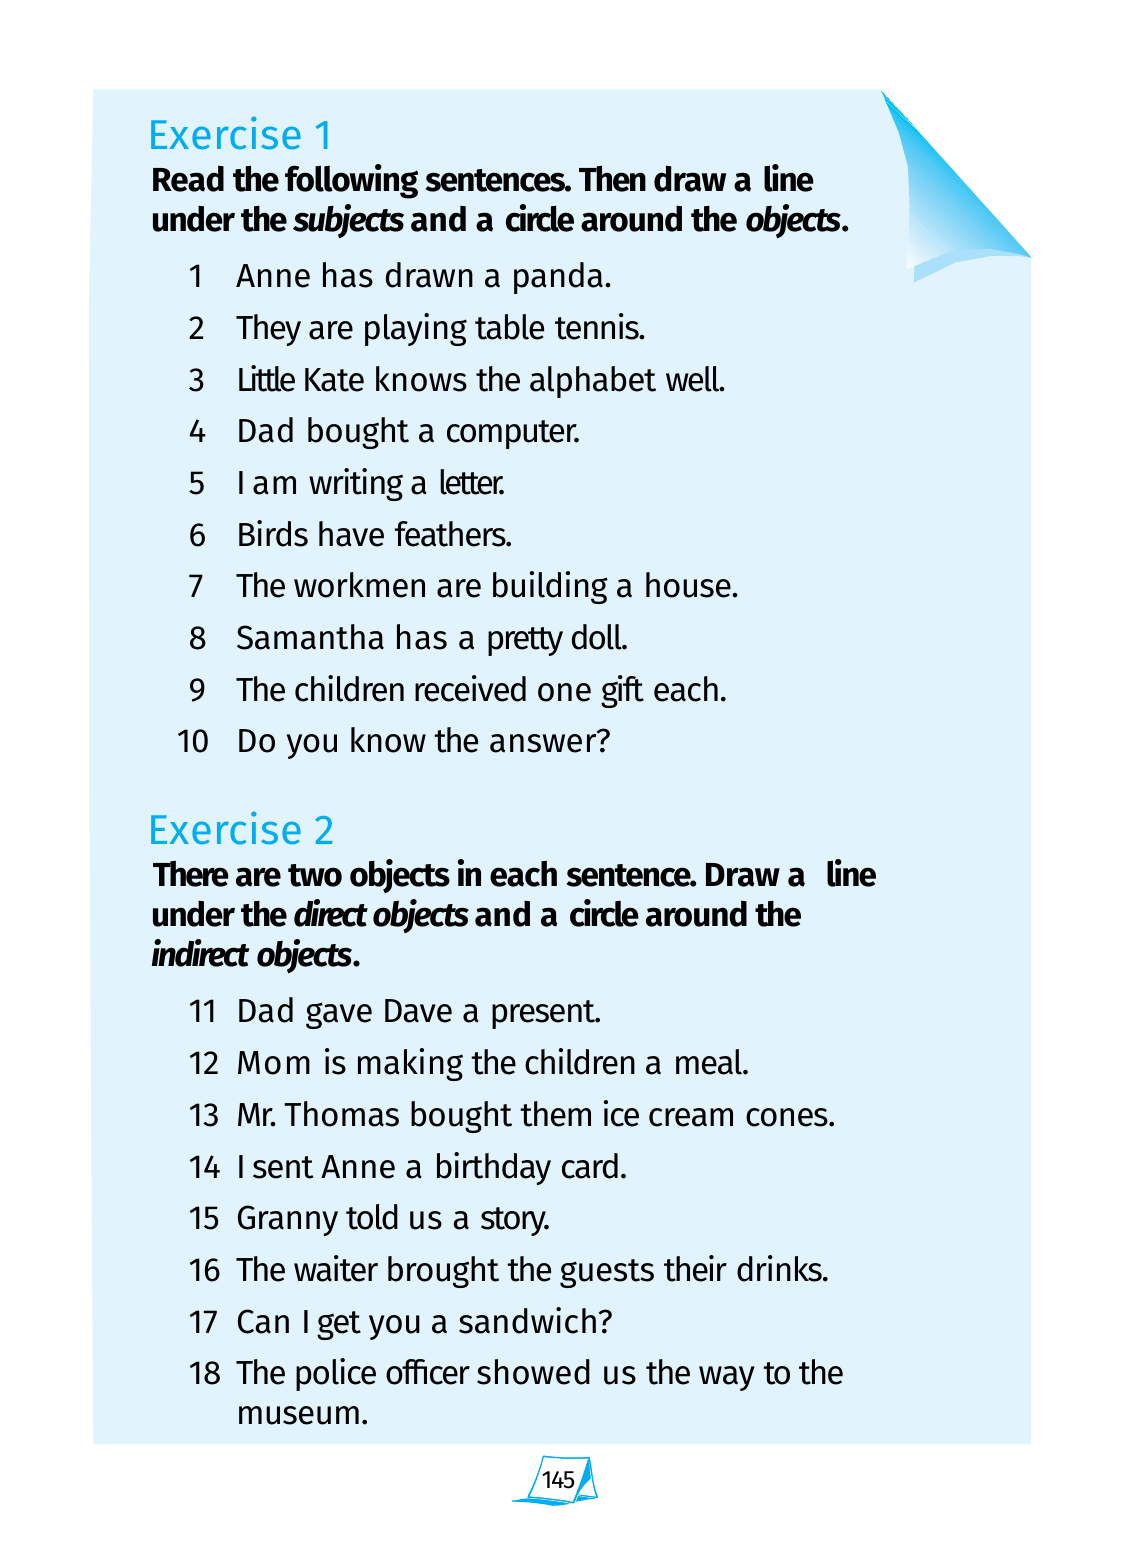

Exercise 1
Read the following sentences. Then draw a line  under the subjects and a circle around the objects.
Anne has drawn a panda.
They are playing table tennis.
Little Kate knows the alphabet well.
Dad bought a computer.
I am writing a letter.
Birds have feathers.
The workmen are building a house.
Samantha has a pretty doll.
The children received one gift each.
Do you know the answer?

Exercise 2
There are two objects in each sentence. Draw a  line under the direct objects and a circle around the  indirect objects.
Dad gave Dave a present.
Mom is making the children a meal.
Mr. Thomas bought them ice cream cones.
I sent Anne a birthday card.
Granny told us a story.
The waiter brought the guests their drinks.
Can I get you a sandwich?
The police officer showed us the way to the museum.
145